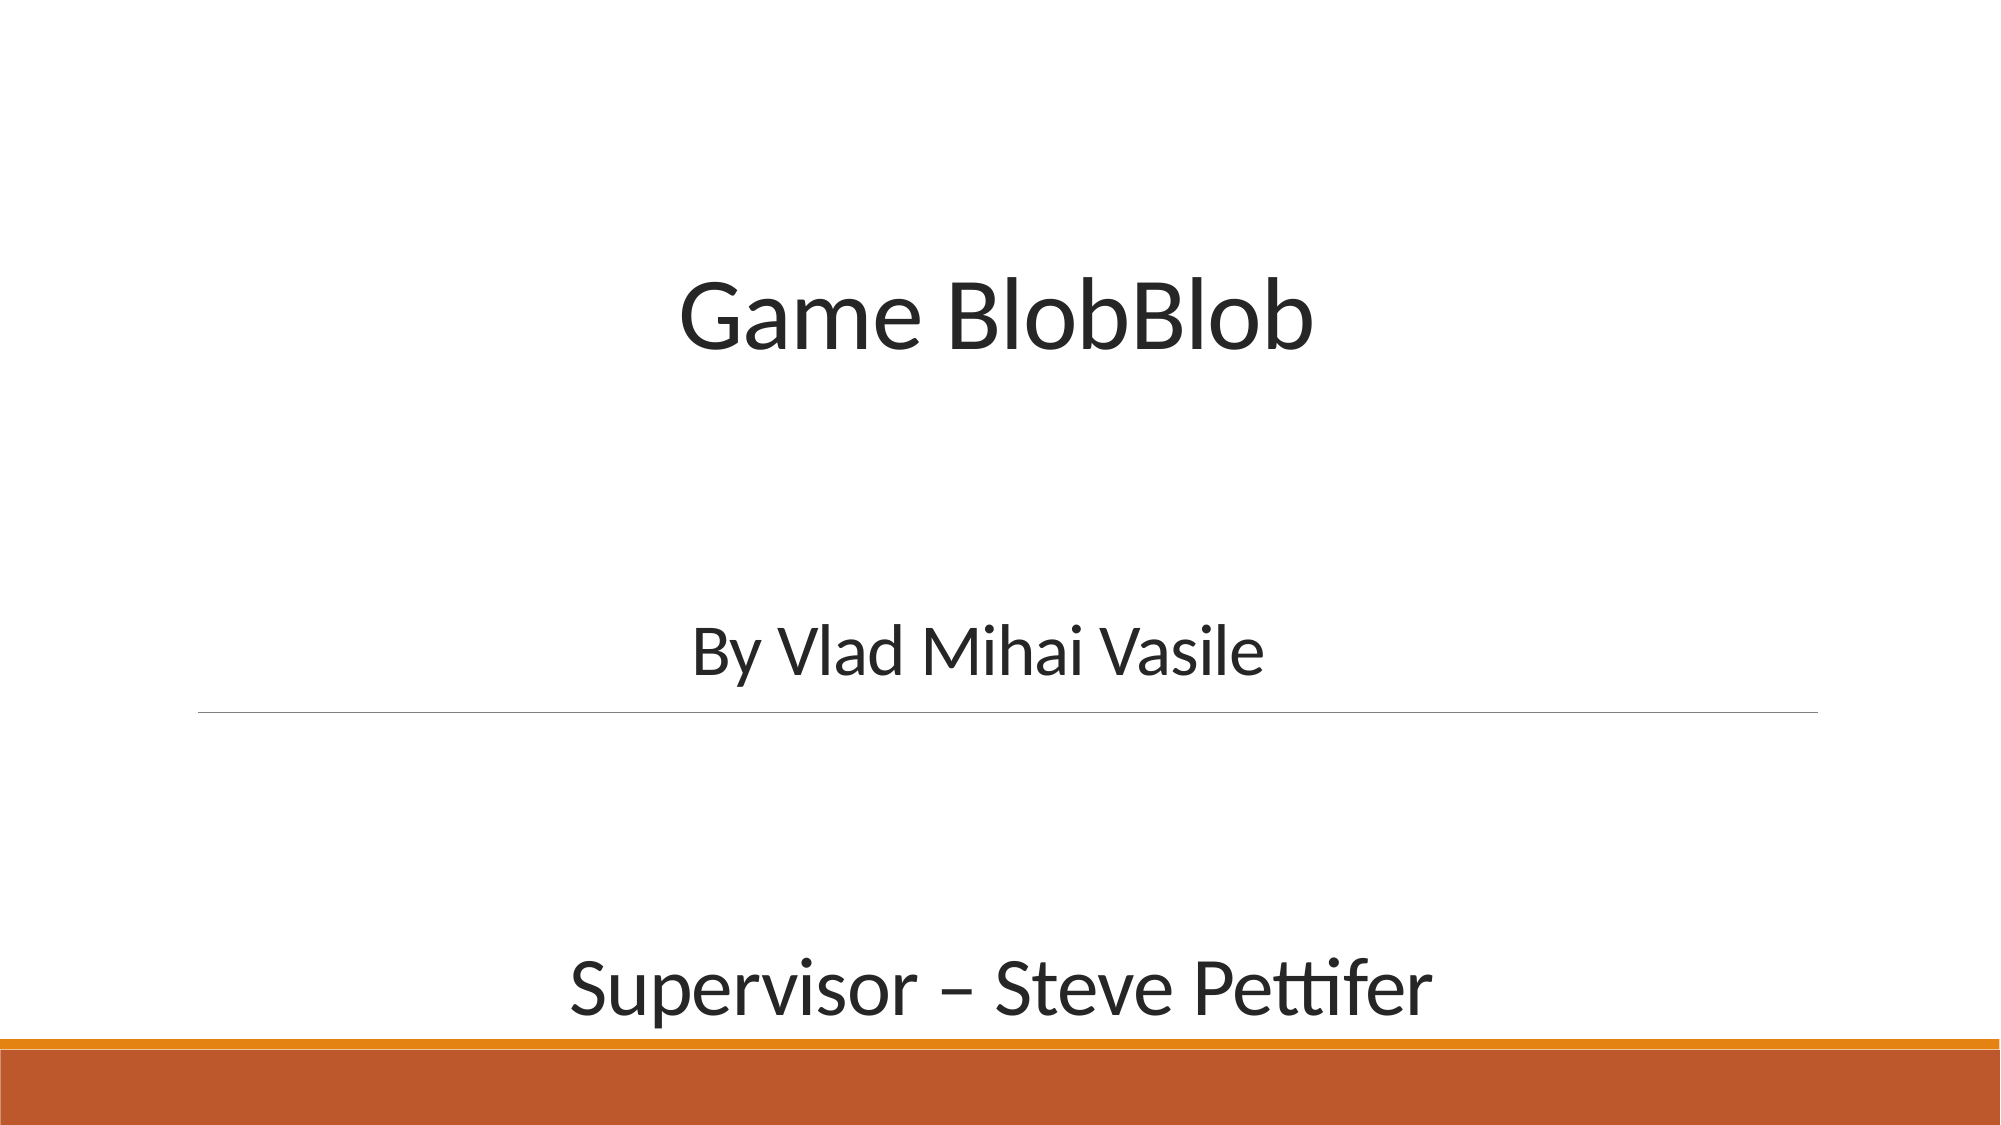

Game BlobBlob
By Vlad Mihai Vasile
Supervisor – Steve Pettifer